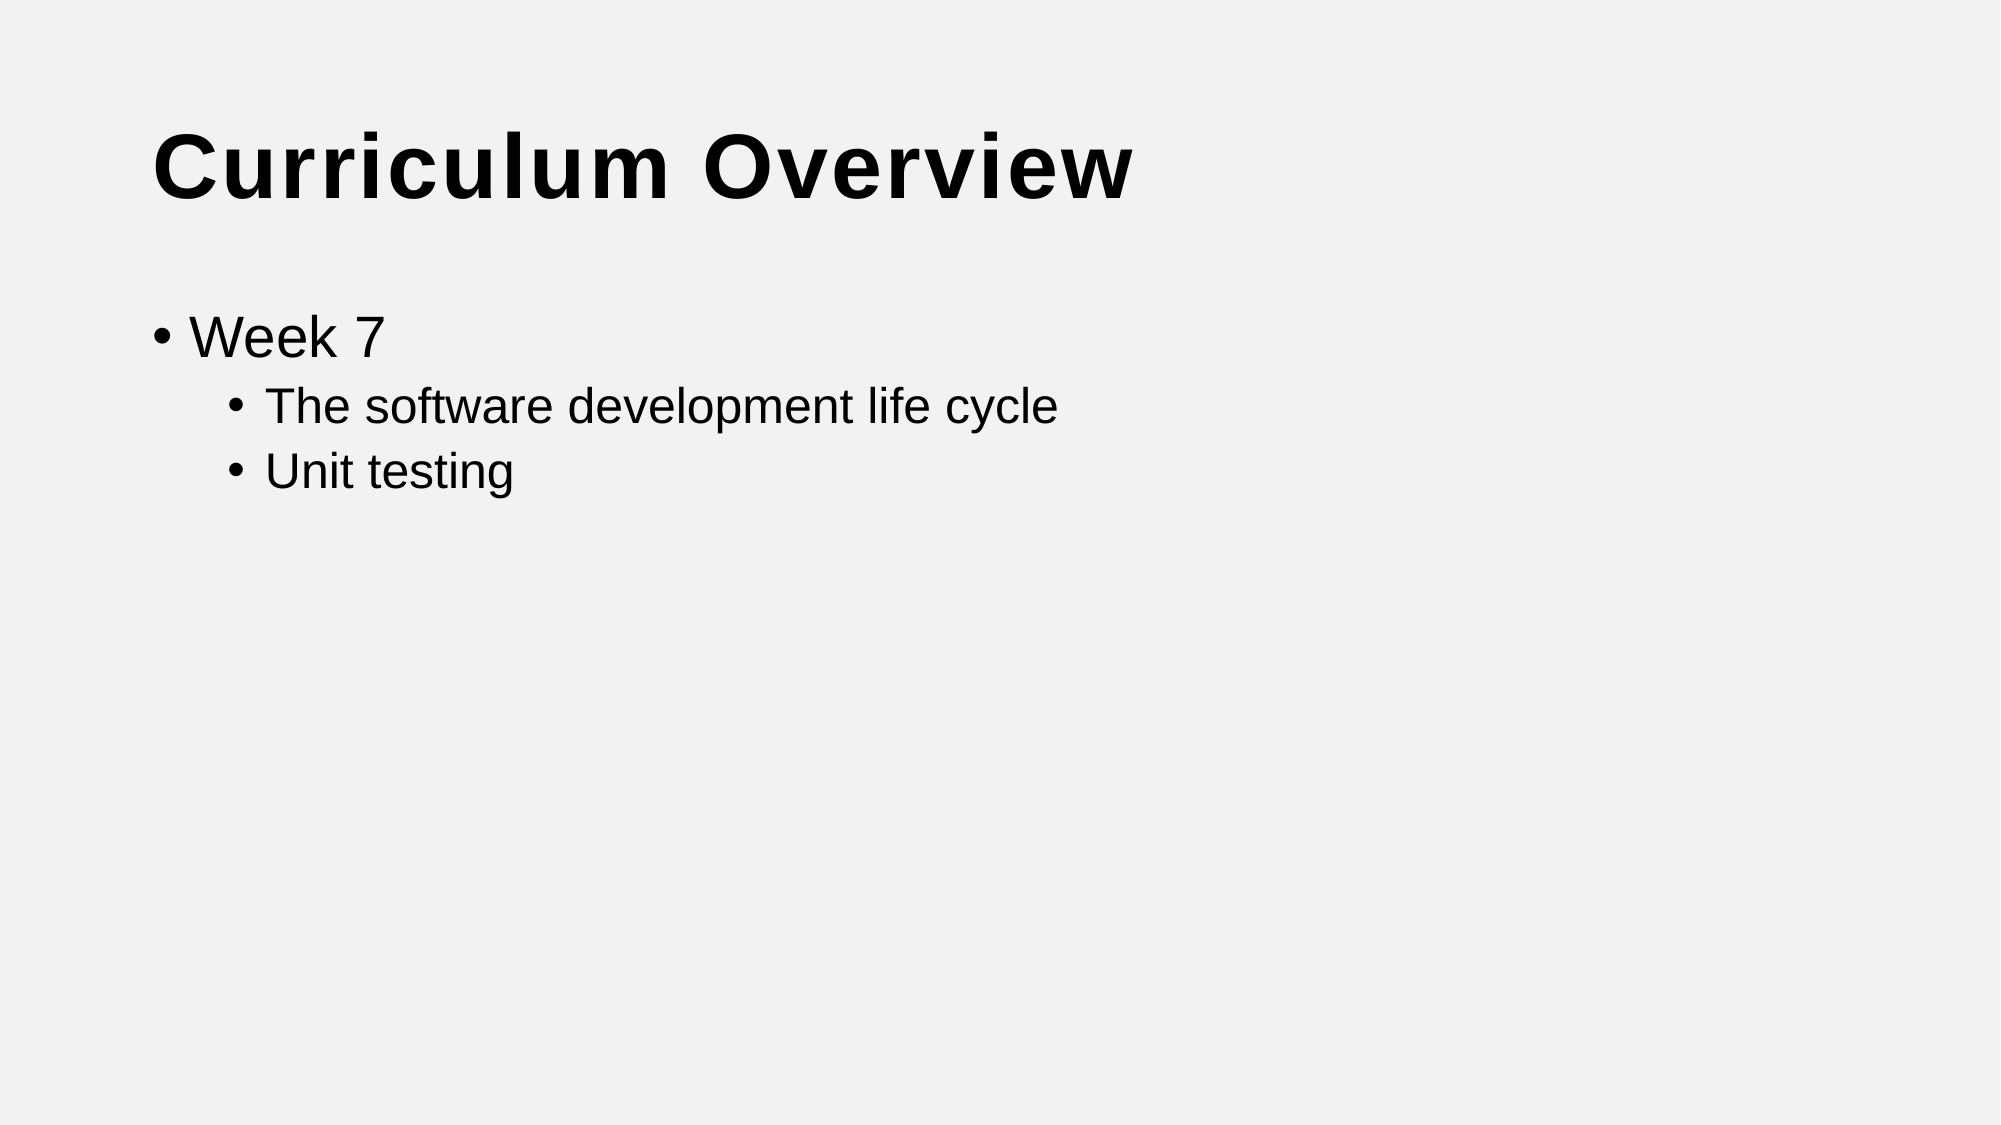

# Curriculum Overview
Week 7
The software development life cycle
Unit testing